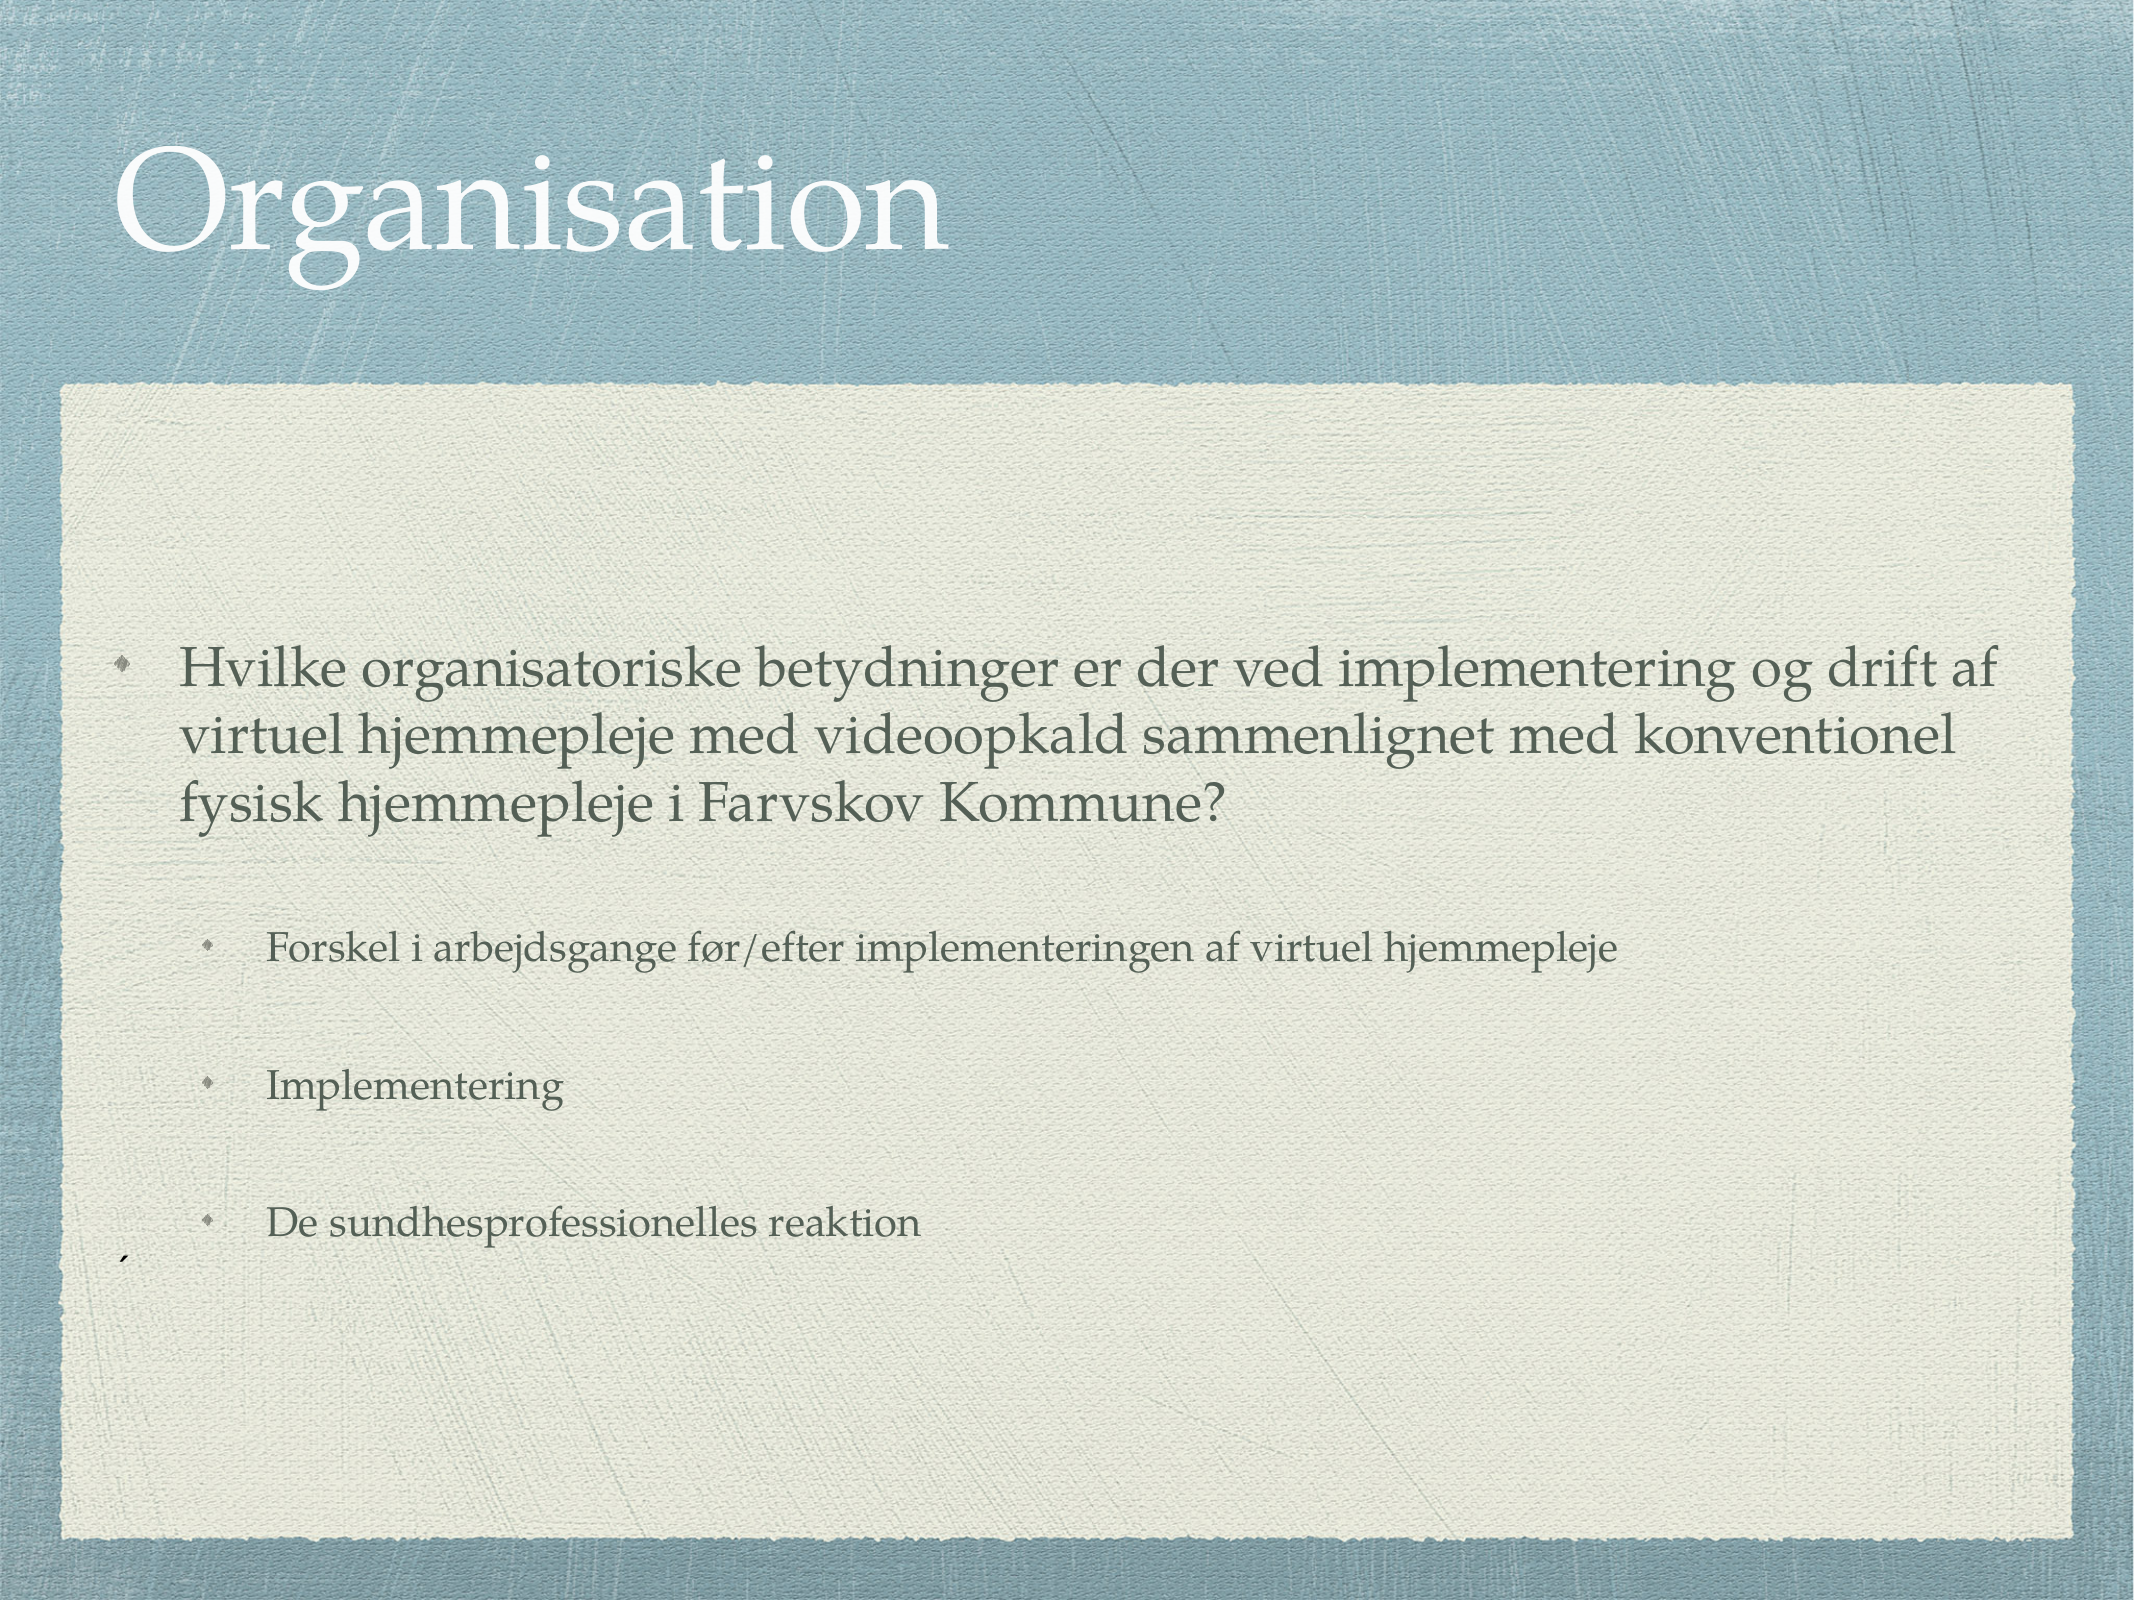

# Organisation
Hvilke organisatoriske betydninger er der ved implementering og drift af virtuel hjemmepleje med videoopkald sammenlignet med konventionel fysisk hjemmepleje i Farvskov Kommune?
Forskel i arbejdsgange før/efter implementeringen af virtuel hjemmepleje
Implementering
De sundhesprofessionelles reaktion
´